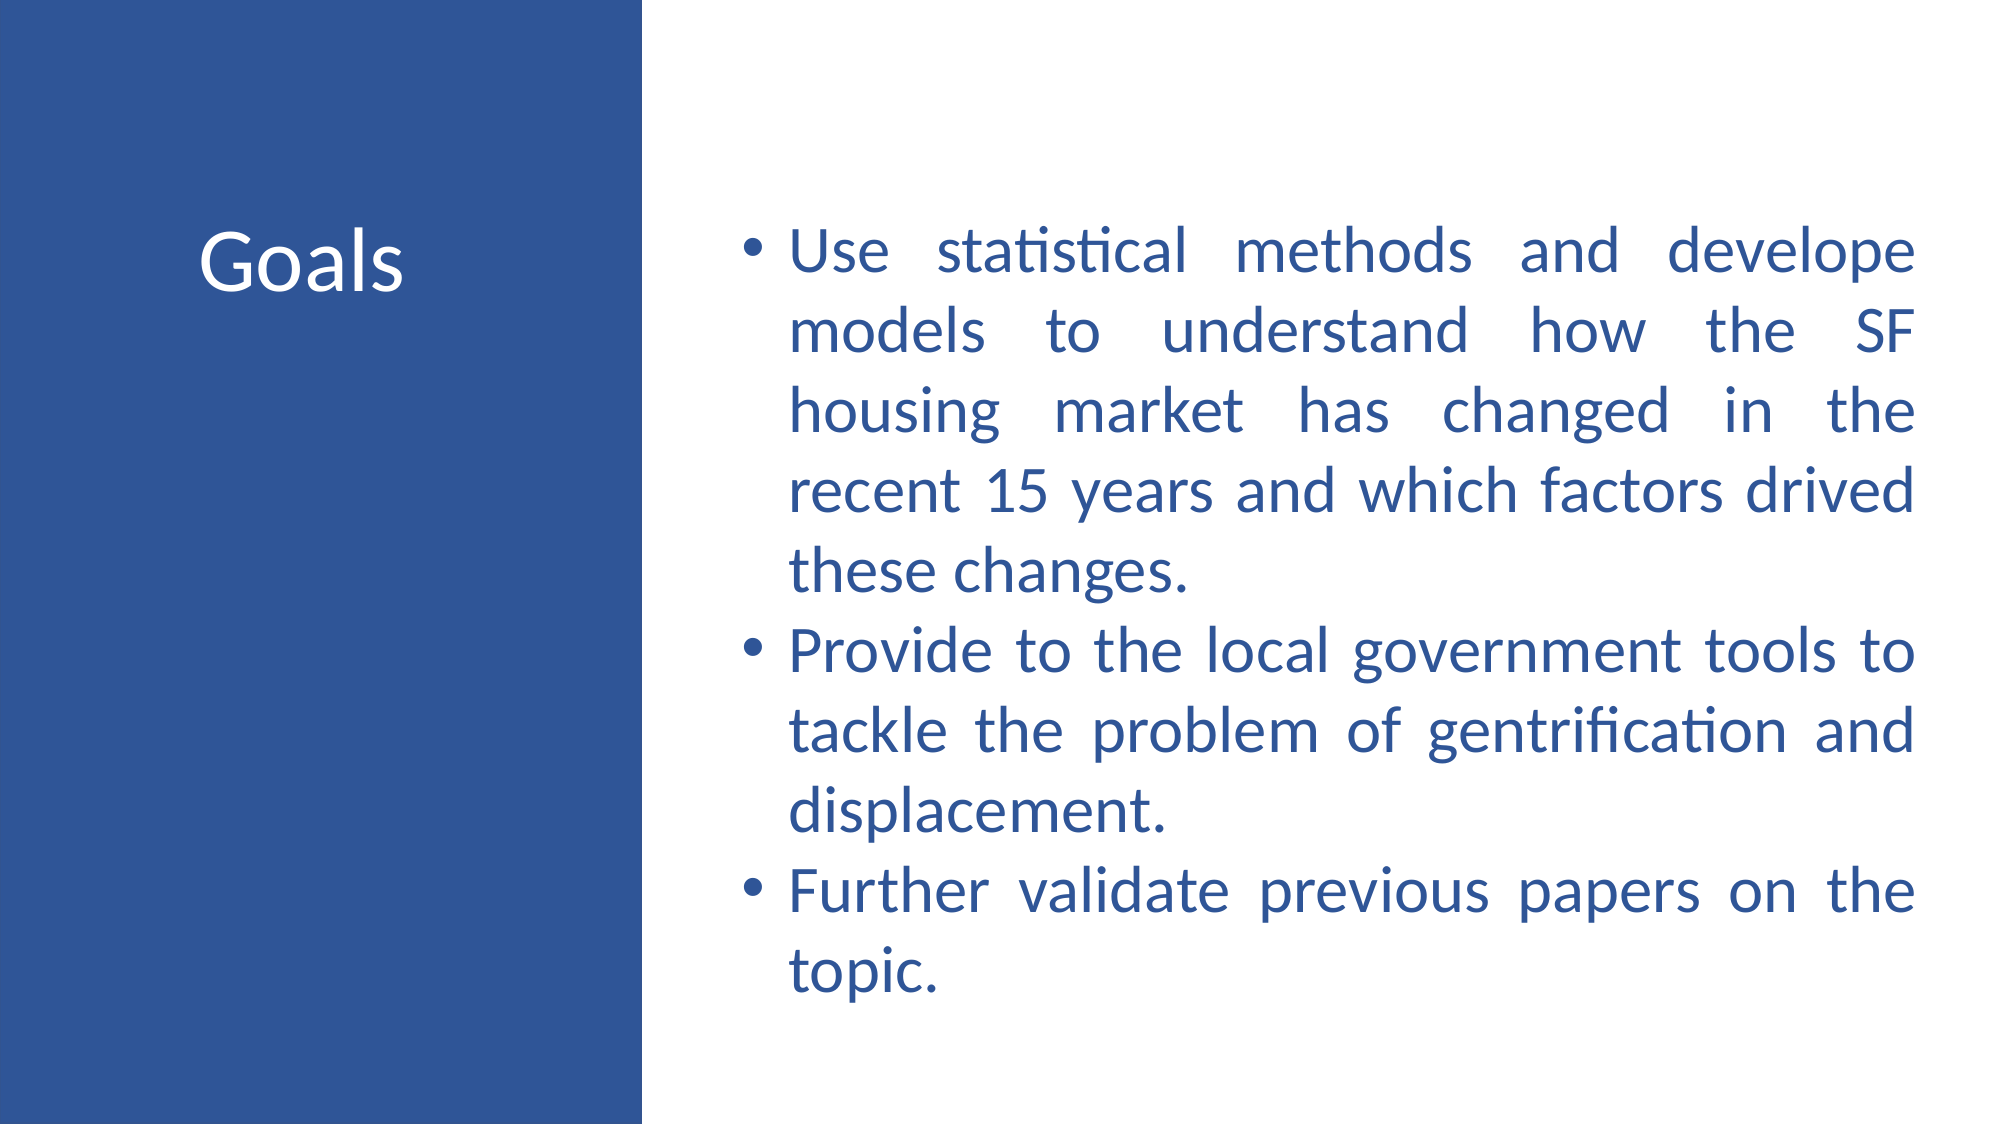

Goals
Use statistical methods and develope models to understand how the SF housing market has changed in the recent 15 years and which factors drived these changes.
Provide to the local government tools to tackle the problem of gentrification and displacement.
Further validate previous papers on the topic.